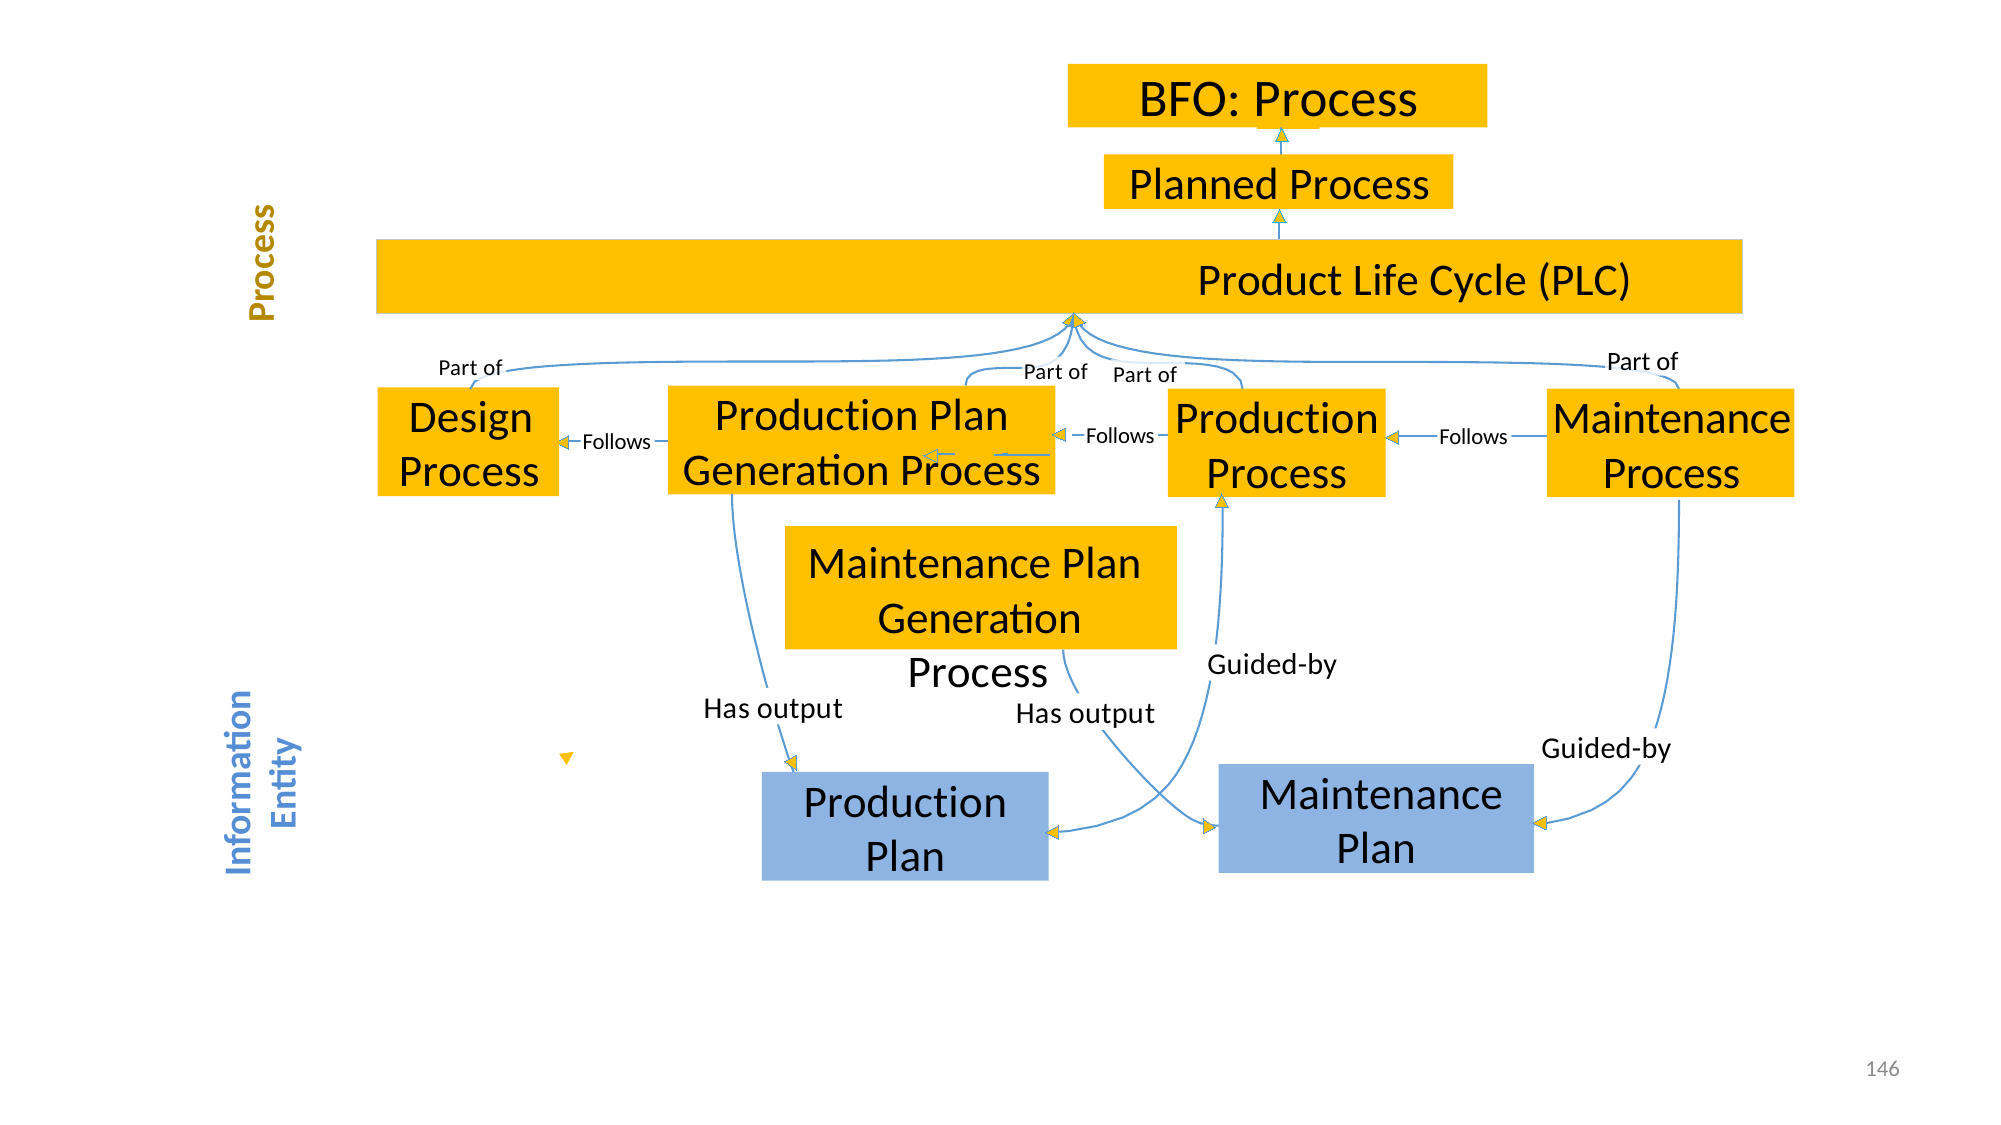

BFO: Process

Process

Planned Process

Process

Product Life Cycle (PLC)

Part of
Part of
Part of
Part of
Production Plan
Generation Process
Design
Process
Production
Process
Maintenance Process
Follows
Follows

Follows

Maintenance Plan
Generation Process
Guided-by

Has output
Has output
Guided-by
Information
Entity

 Maintenance Plan
Production Plan

146